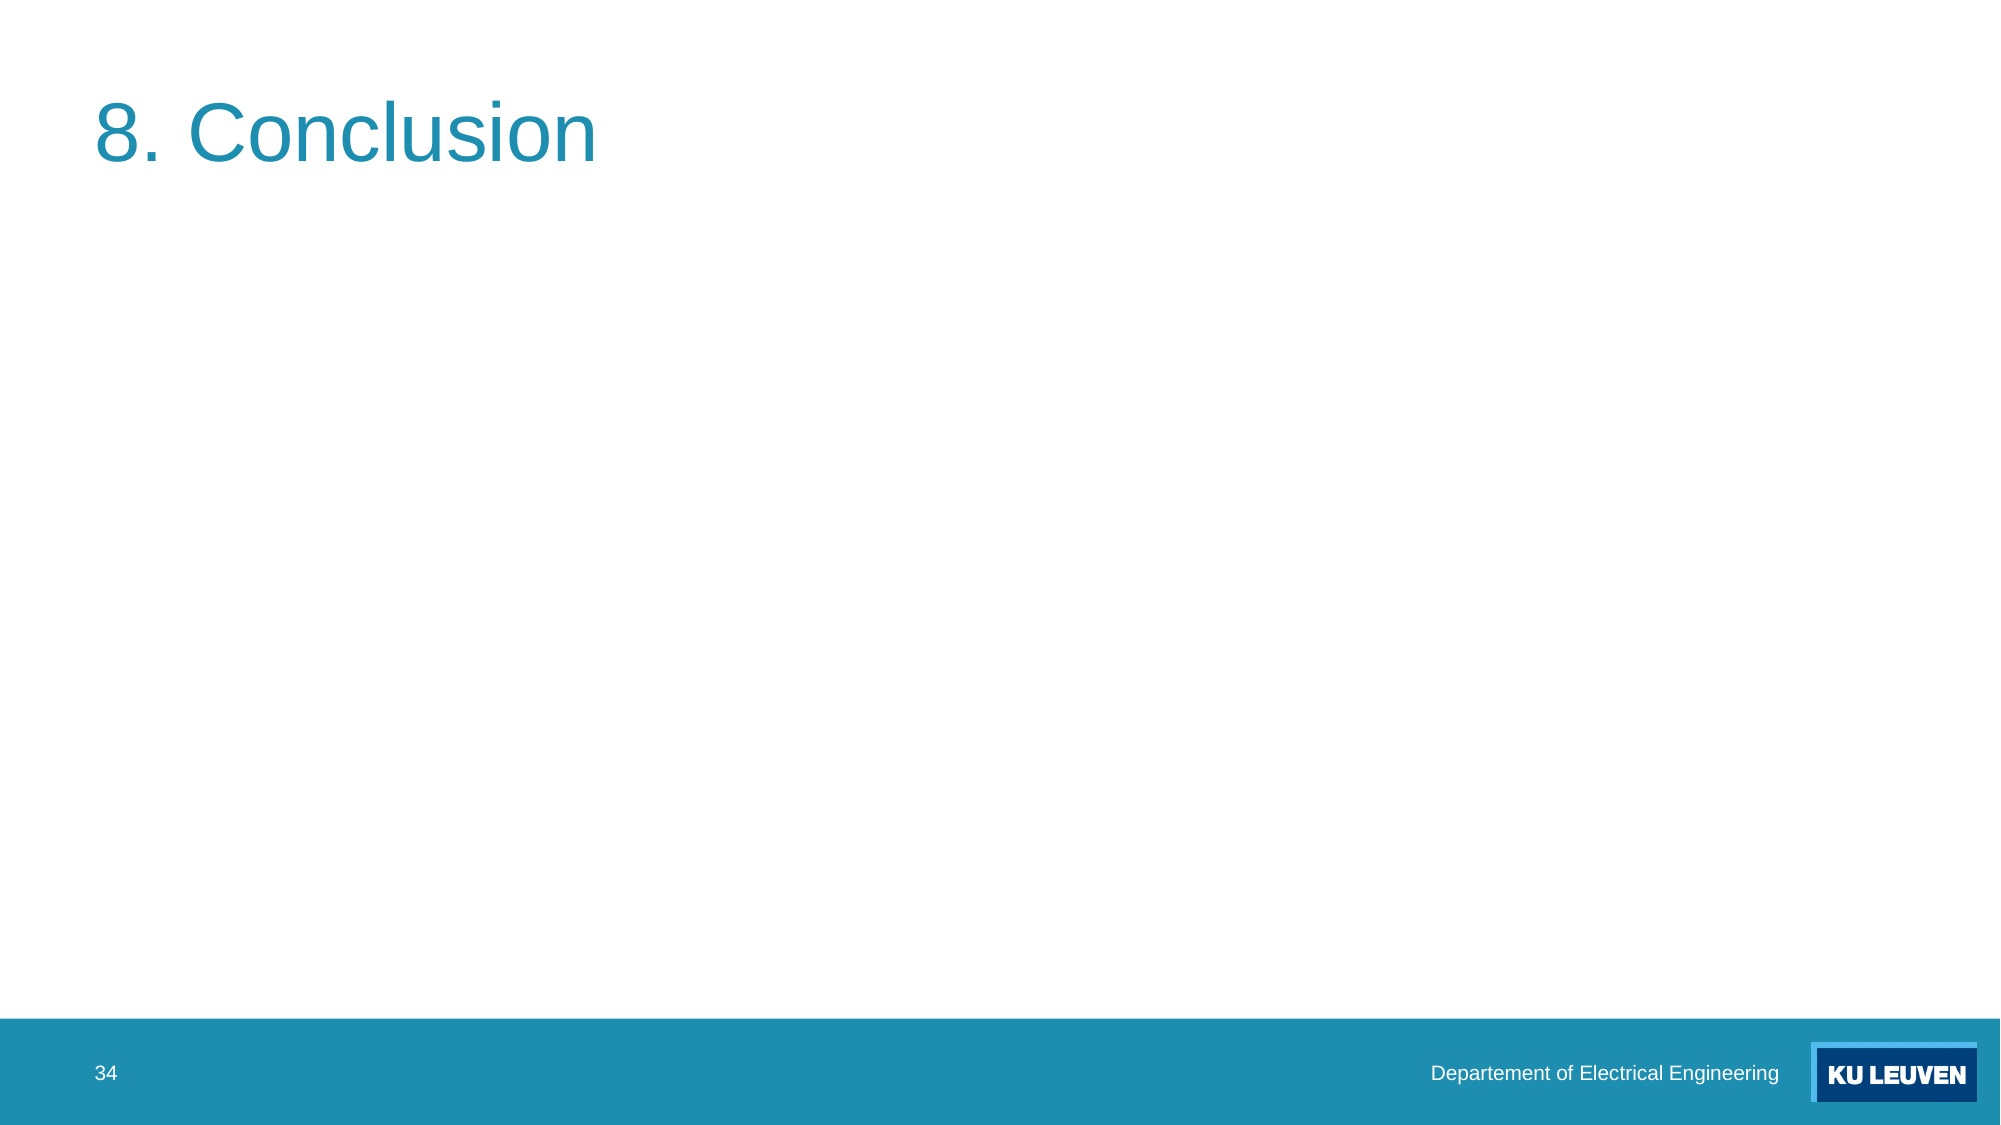

# 8. Conclusion
34
Departement of Electrical Engineering